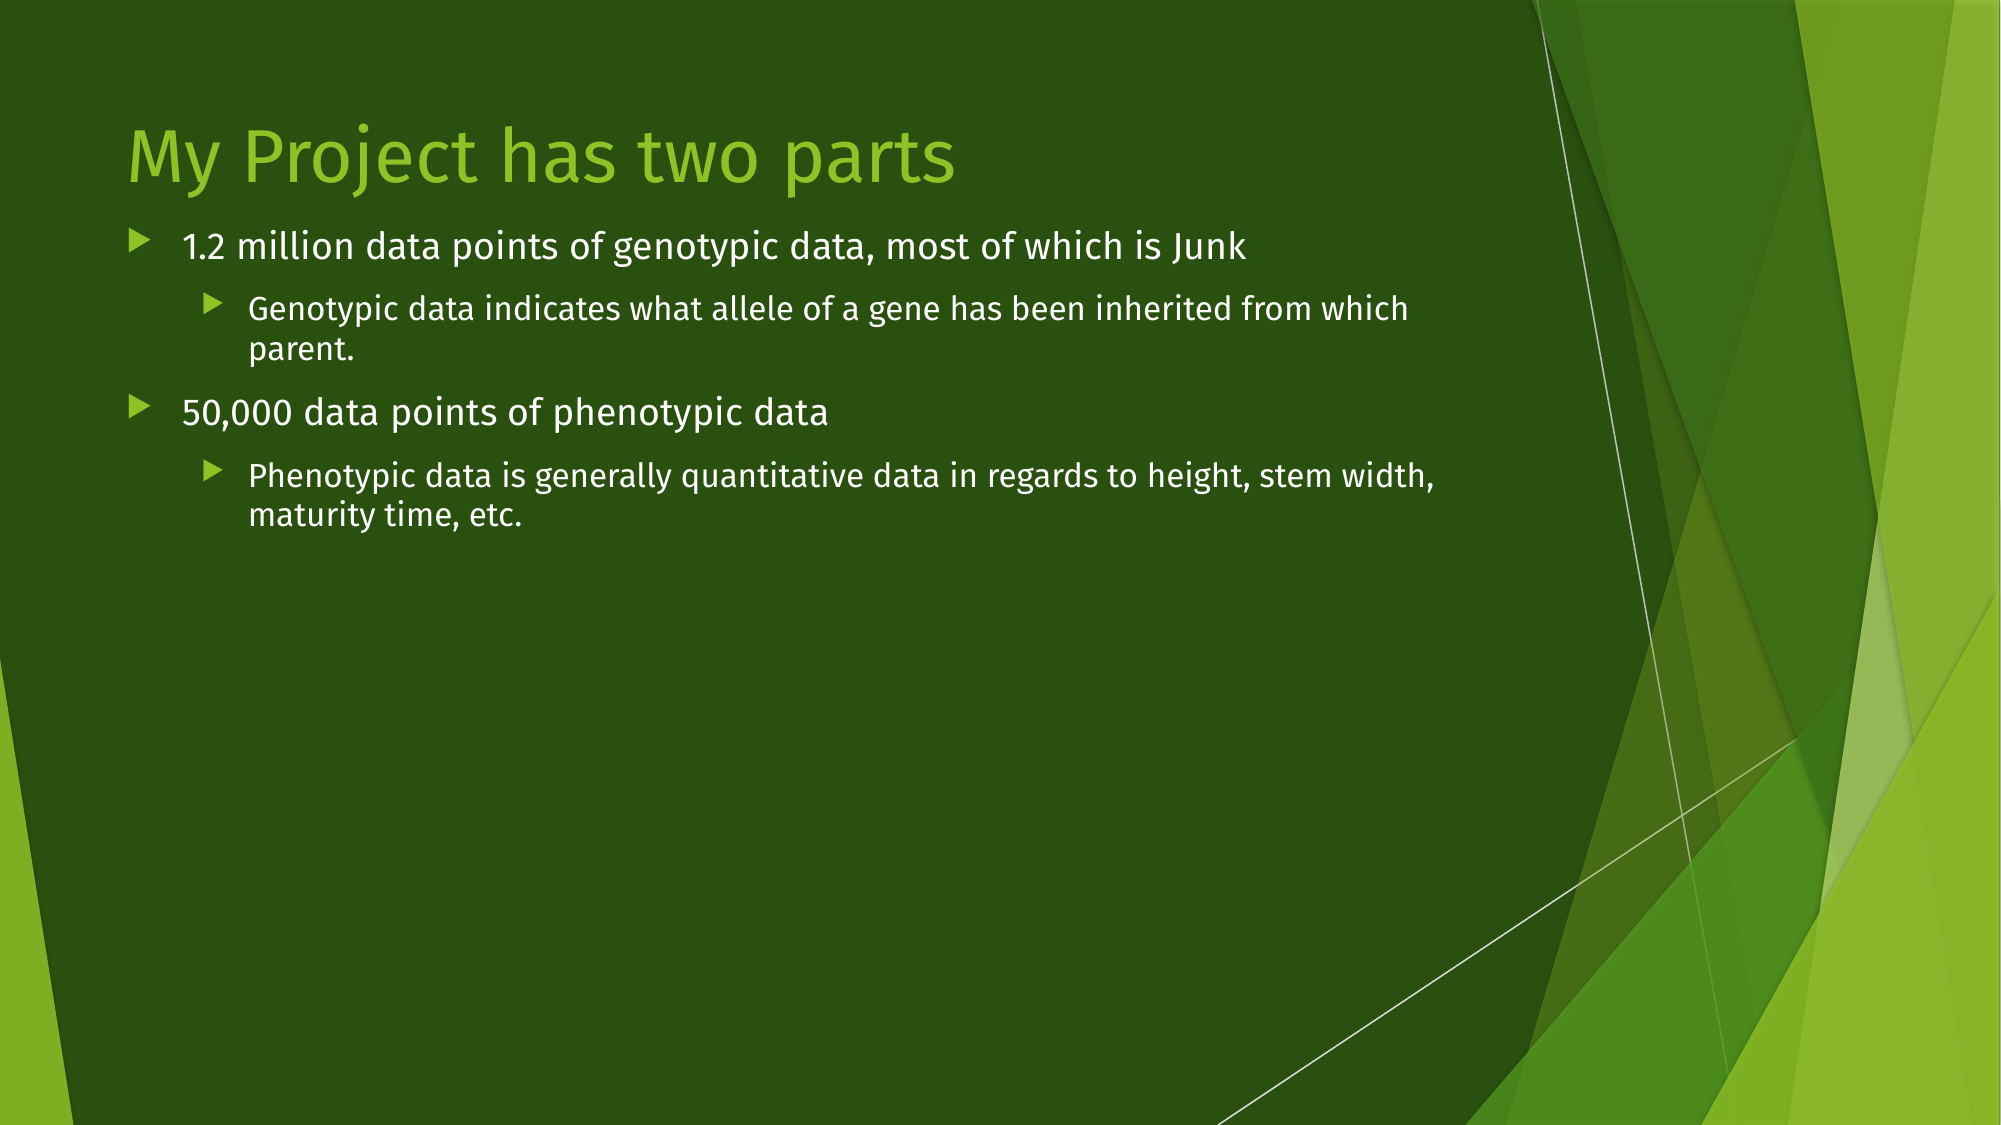

# My Project has two parts
1.2 million data points of genotypic data, most of which is Junk
Genotypic data indicates what allele of a gene has been inherited from which parent.
50,000 data points of phenotypic data
Phenotypic data is generally quantitative data in regards to height, stem width, maturity time, etc.